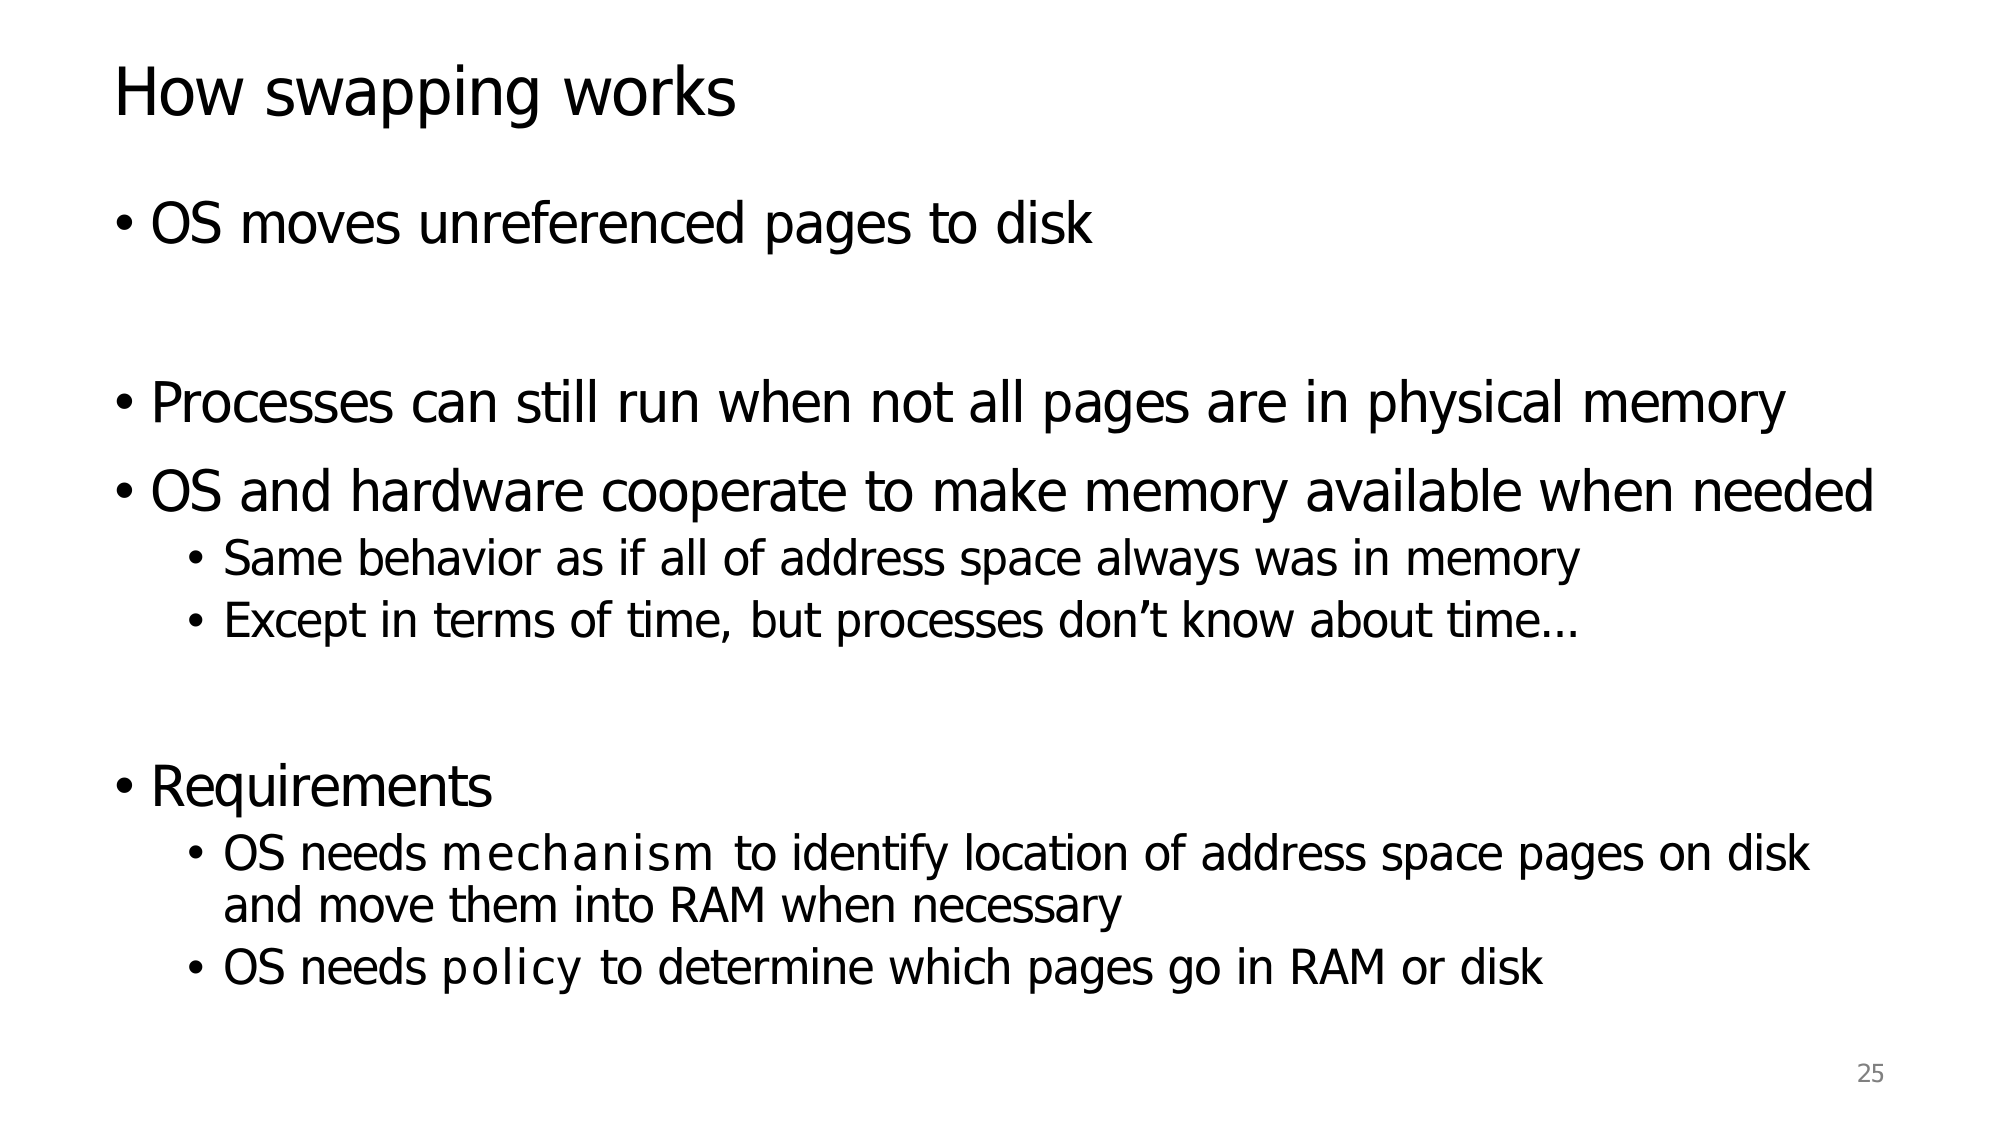

# How swapping works
OS moves unreferenced pages to disk

Processes can still run when not all pages are in physical memory
OS and hardware cooperate to make memory available when needed
Same behavior as if all of address space always was in memory
Except in terms of time, but processes don’t know about time…

Requirements
OS needs mechanism to identify location of address space pages on disk
and move them into RAM when necessary
OS needs policy to determine which pages go in RAM or disk
25